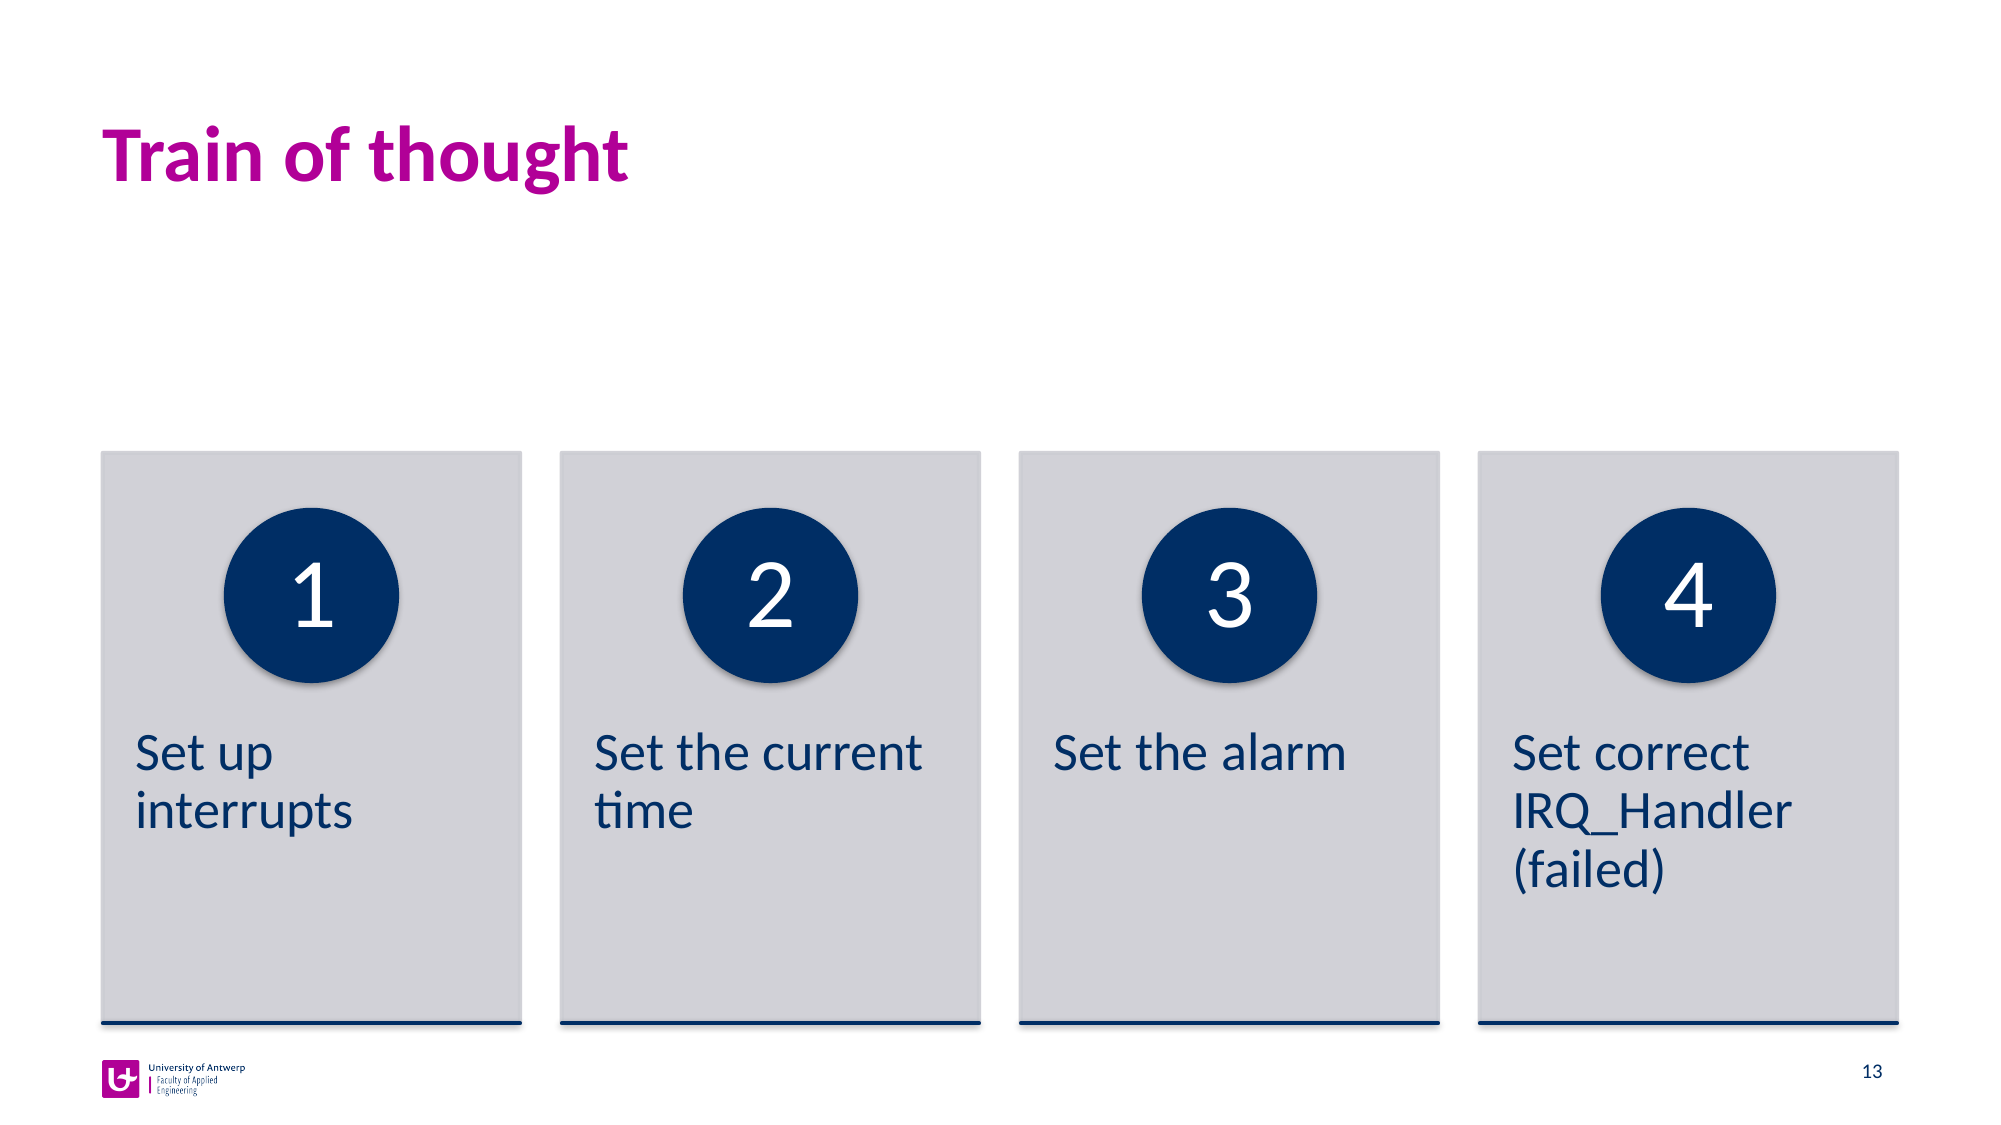

# Train of thought

Set up interrupts
1
Set the current time
2
Set the alarm
3
Set correct IRQ_Handler (failed)
4
13